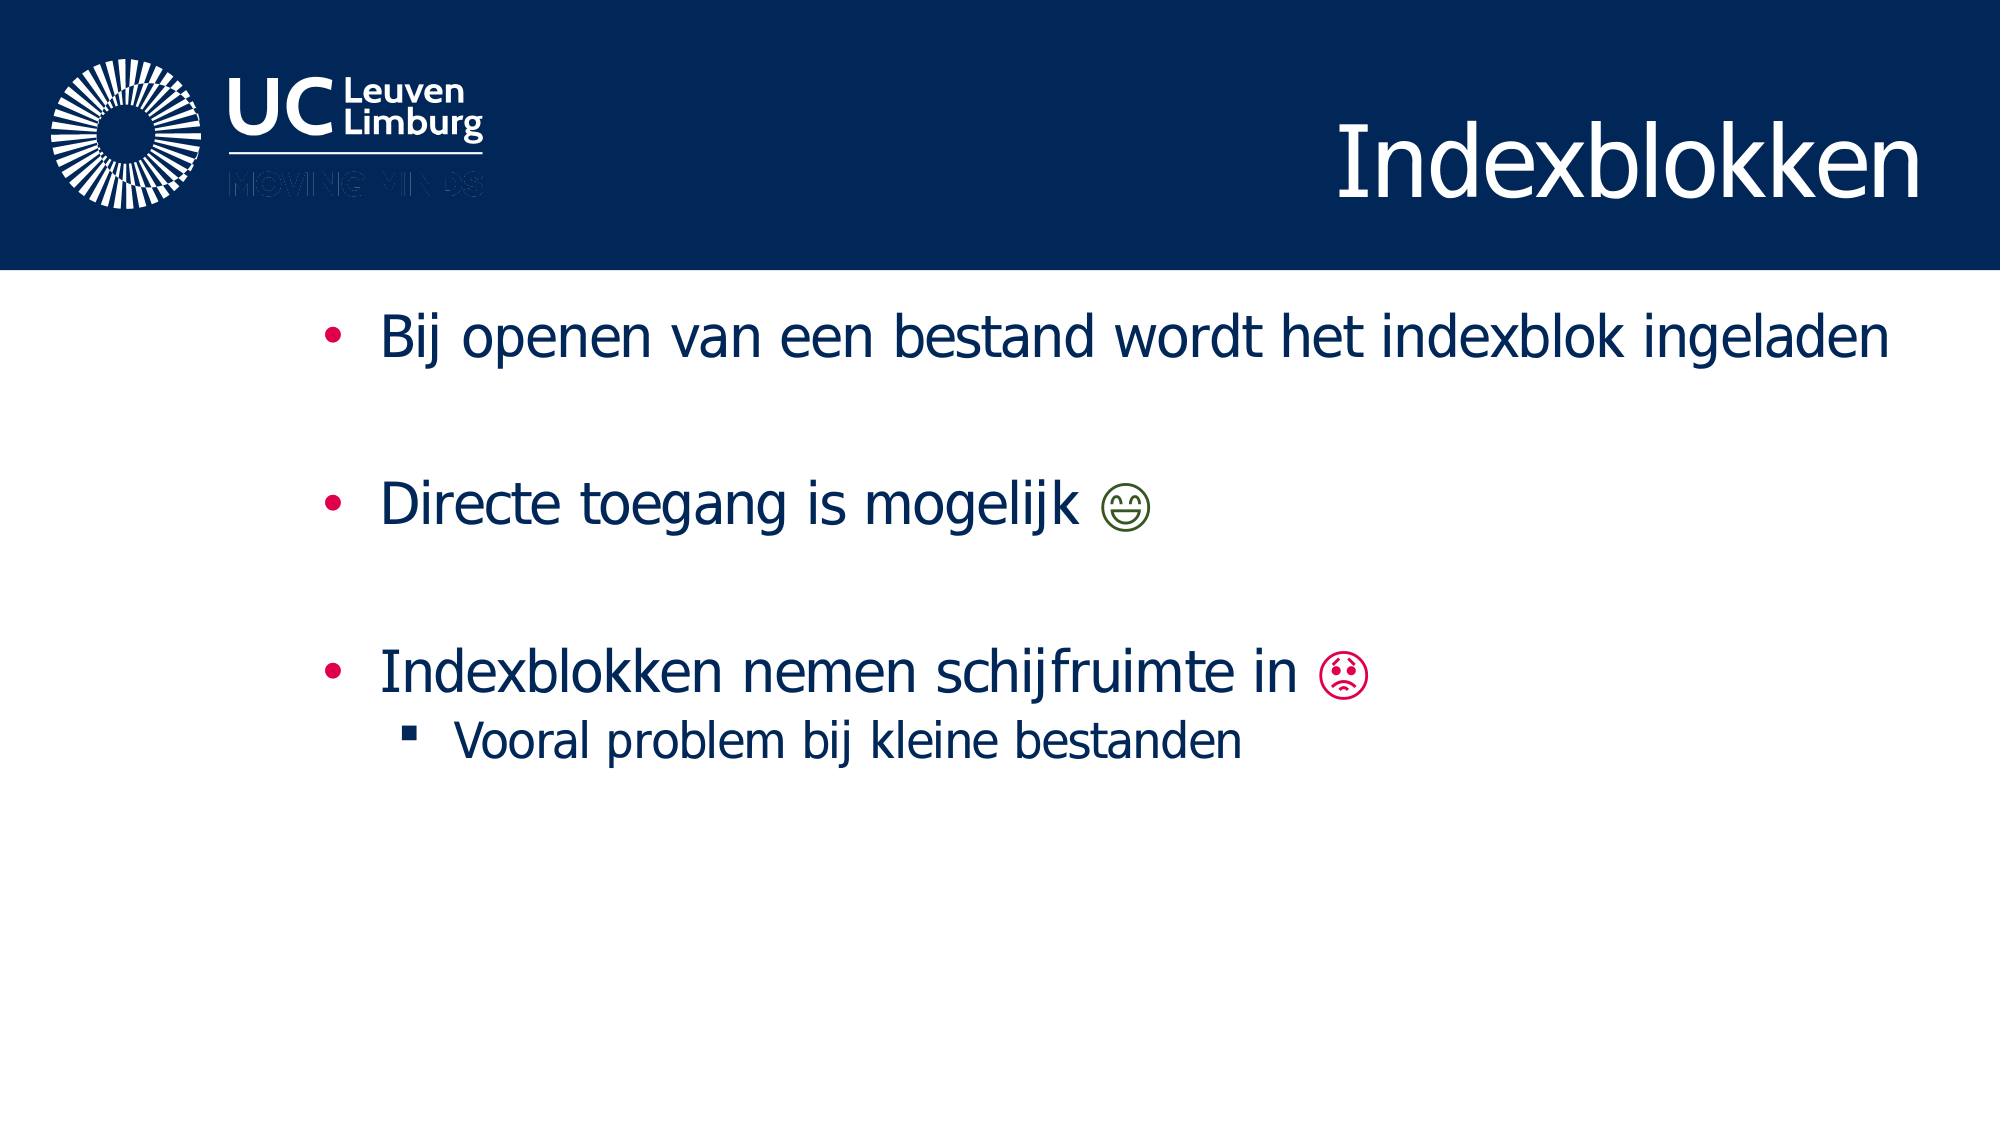

# Indexblokken
Bij openen van een bestand wordt het indexblok ingeladen

Directe toegang is mogelijk 😄

Indexblokken nemen schijfruimte in 😟
Vooral problem bij kleine bestanden